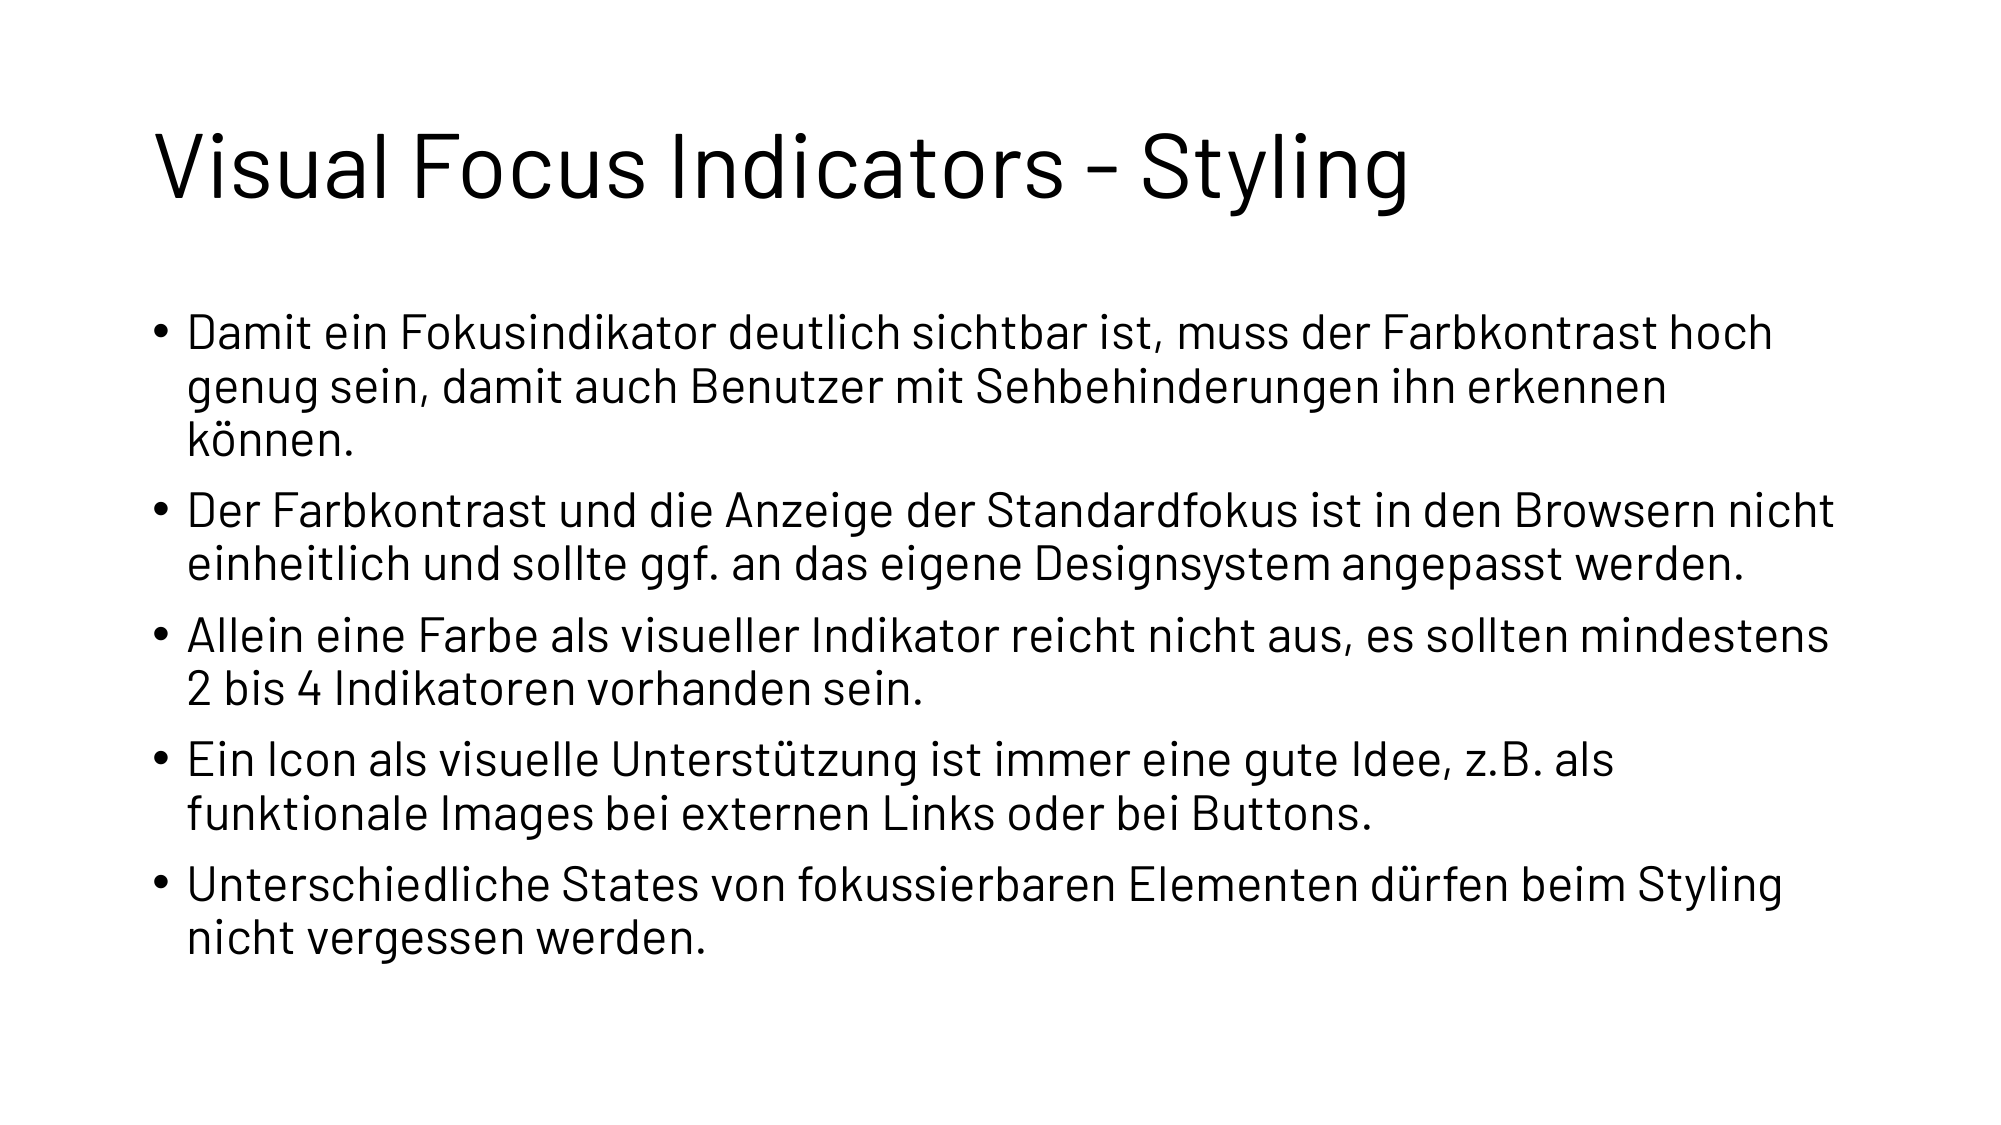

# Visual Focus Indicators - Styling
Damit ein Fokusindikator deutlich sichtbar ist, muss der Farbkontrast hoch genug sein, damit auch Benutzer mit Sehbehinderungen ihn erkennen können.
Der Farbkontrast und die Anzeige der Standardfokus ist in den Browsern nicht einheitlich und sollte ggf. an das eigene Designsystem angepasst werden.
Allein eine Farbe als visueller Indikator reicht nicht aus, es sollten mindestens 2 bis 4 Indikatoren vorhanden sein.
Ein Icon als visuelle Unterstützung ist immer eine gute Idee, z.B. als funktionale Images bei externen Links oder bei Buttons.
Unterschiedliche States von fokussierbaren Elementen dürfen beim Styling nicht vergessen werden.